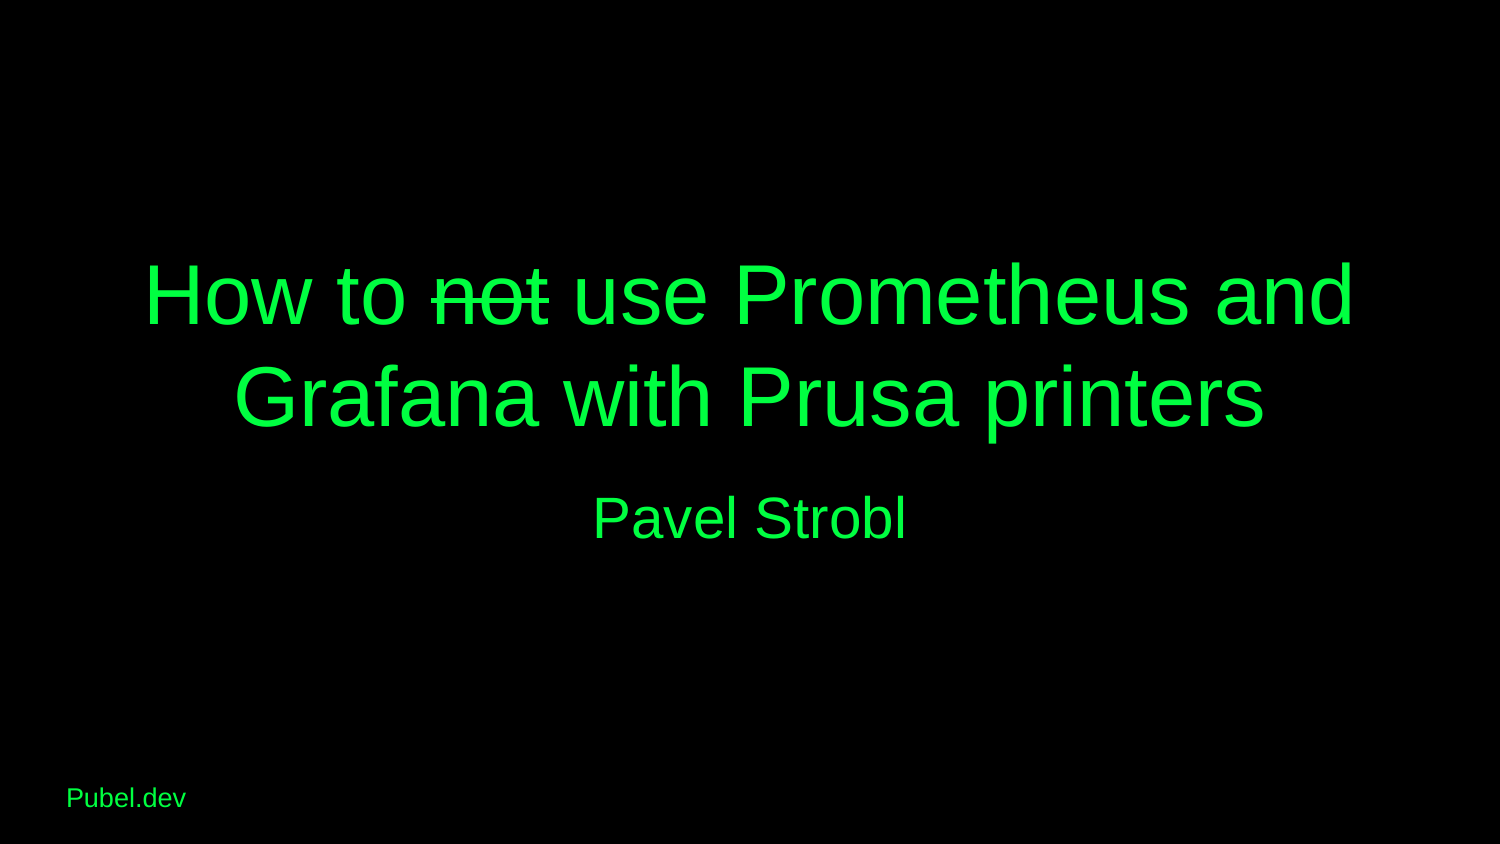

# How to not use Prometheus and Grafana with Prusa printers
Pavel Strobl
Pubel.dev